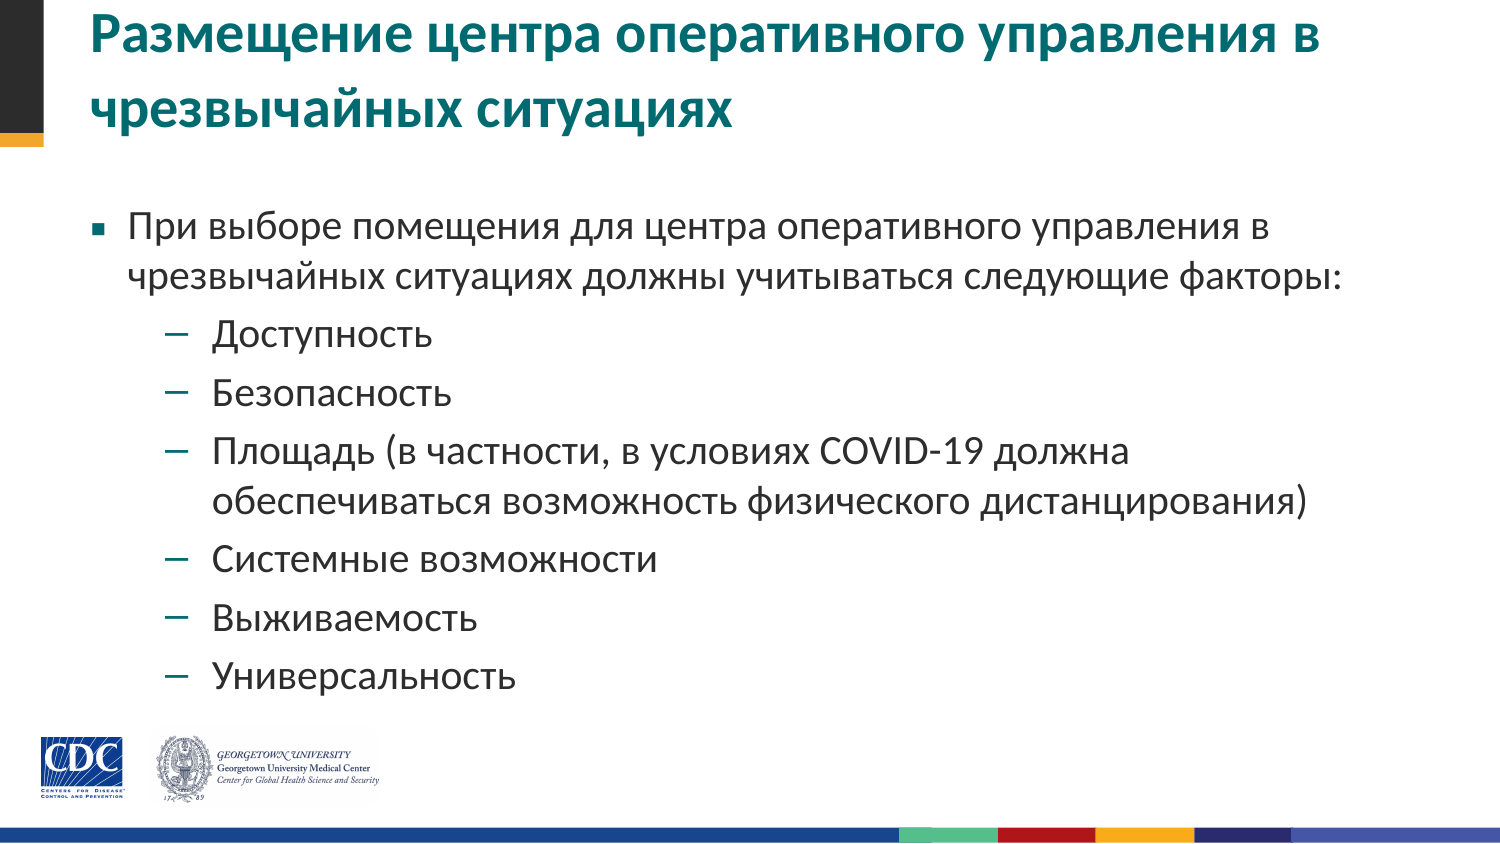

# Размещение центра оперативного управления в чрезвычайных ситуациях
При выборе помещения для центра оперативного управления в чрезвычайных ситуациях должны учитываться следующие факторы:
Доступность
Безопасность
Площадь (в частности, в условиях COVID-19 должна обеспечиваться возможность физического дистанцирования)
Системные возможности
Выживаемость
Универсальность